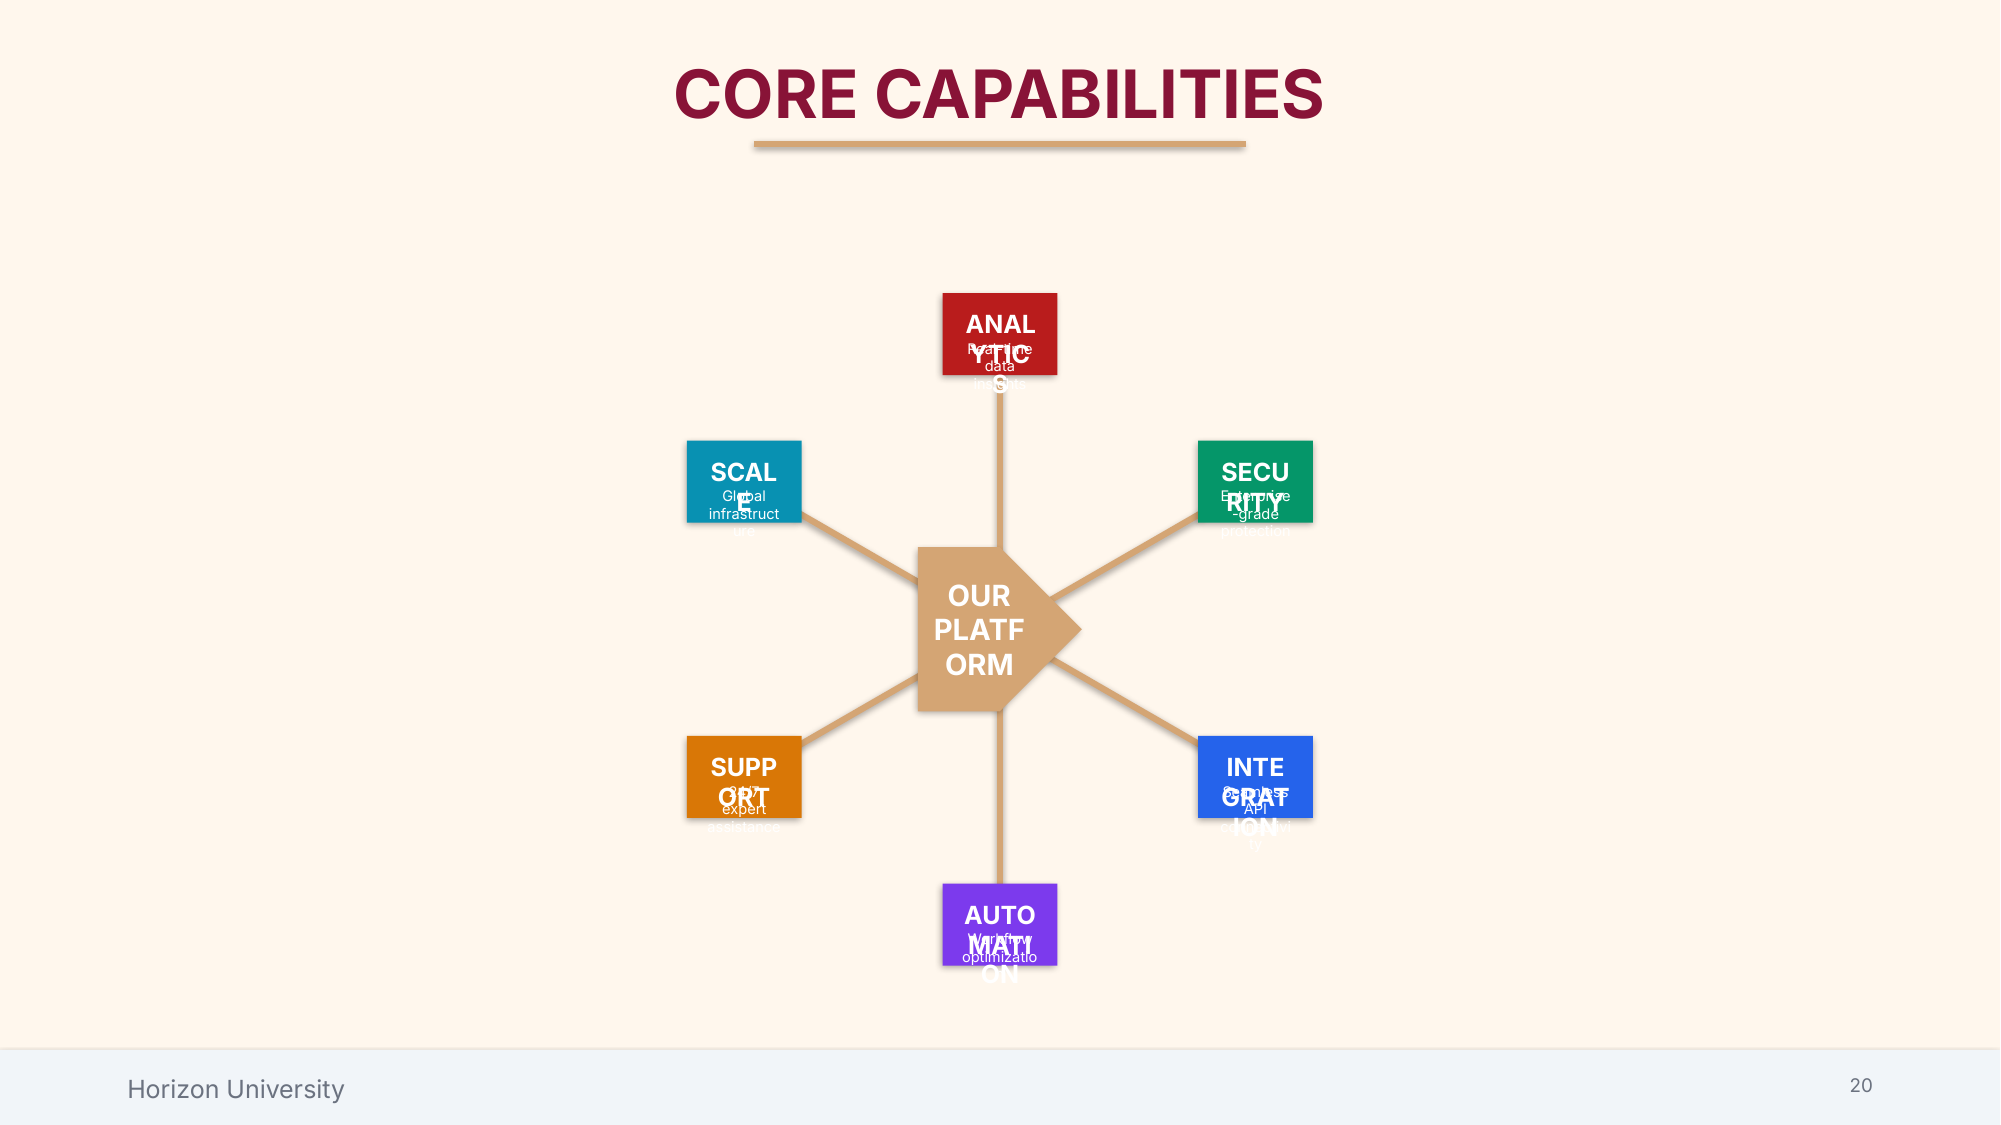

CORE CAPABILITIES

ANALYTICS
Real-time data insights

SCALE
SECURITY
Global infrastructure
Enterprise-grade protection
OUR PLATFORM

INTEGRATION
SUPPORT
Seamless API connectivity
24/7 expert assistance

AUTOMATION
Workflow optimization

Horizon University
20